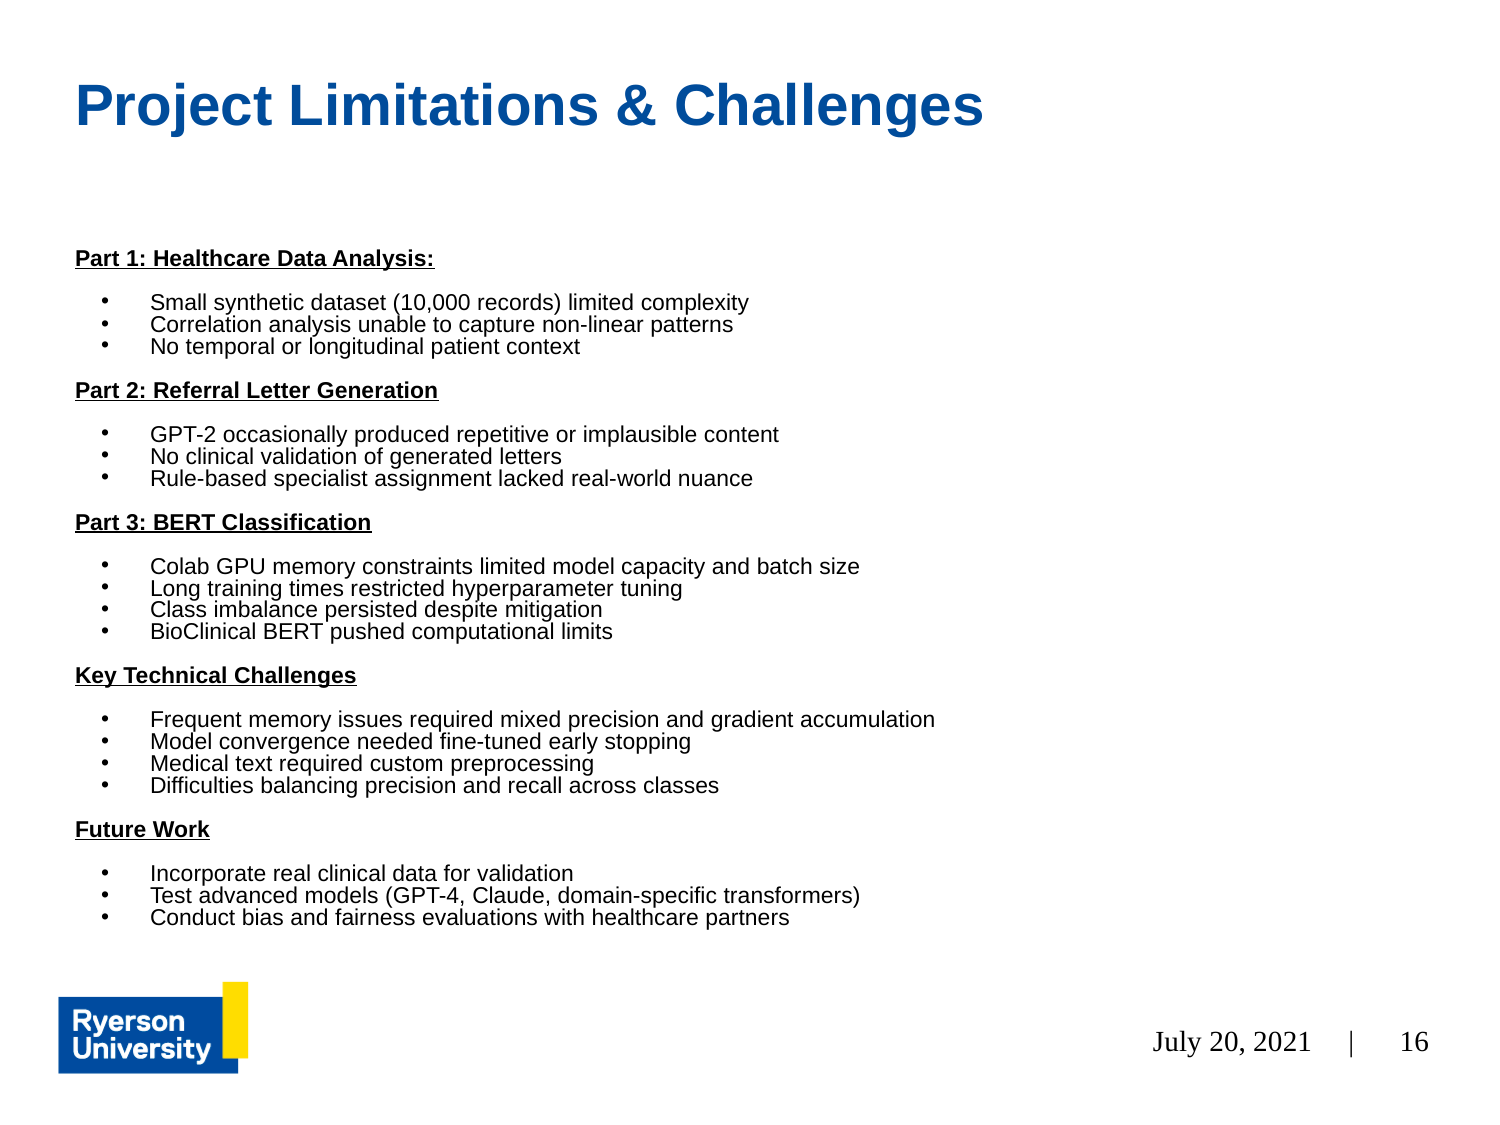

# Project Limitations & Challenges
Part 1: Healthcare Data Analysis:

Small synthetic dataset (10,000 records) limited complexity
Correlation analysis unable to capture non-linear patterns
No temporal or longitudinal patient context

Part 2: Referral Letter Generation

GPT-2 occasionally produced repetitive or implausible content
No clinical validation of generated letters
Rule-based specialist assignment lacked real-world nuance

Part 3: BERT Classification

Colab GPU memory constraints limited model capacity and batch size
Long training times restricted hyperparameter tuning
Class imbalance persisted despite mitigation
BioClinical BERT pushed computational limits

Key Technical Challenges

Frequent memory issues required mixed precision and gradient accumulation
Model convergence needed fine-tuned early stopping
Medical text required custom preprocessing
Difficulties balancing precision and recall across classes

Future Work

Incorporate real clinical data for validation
Test advanced models (GPT-4, Claude, domain-specific transformers)
Conduct bias and fairness evaluations with healthcare partners
16
July 20, 2021     |